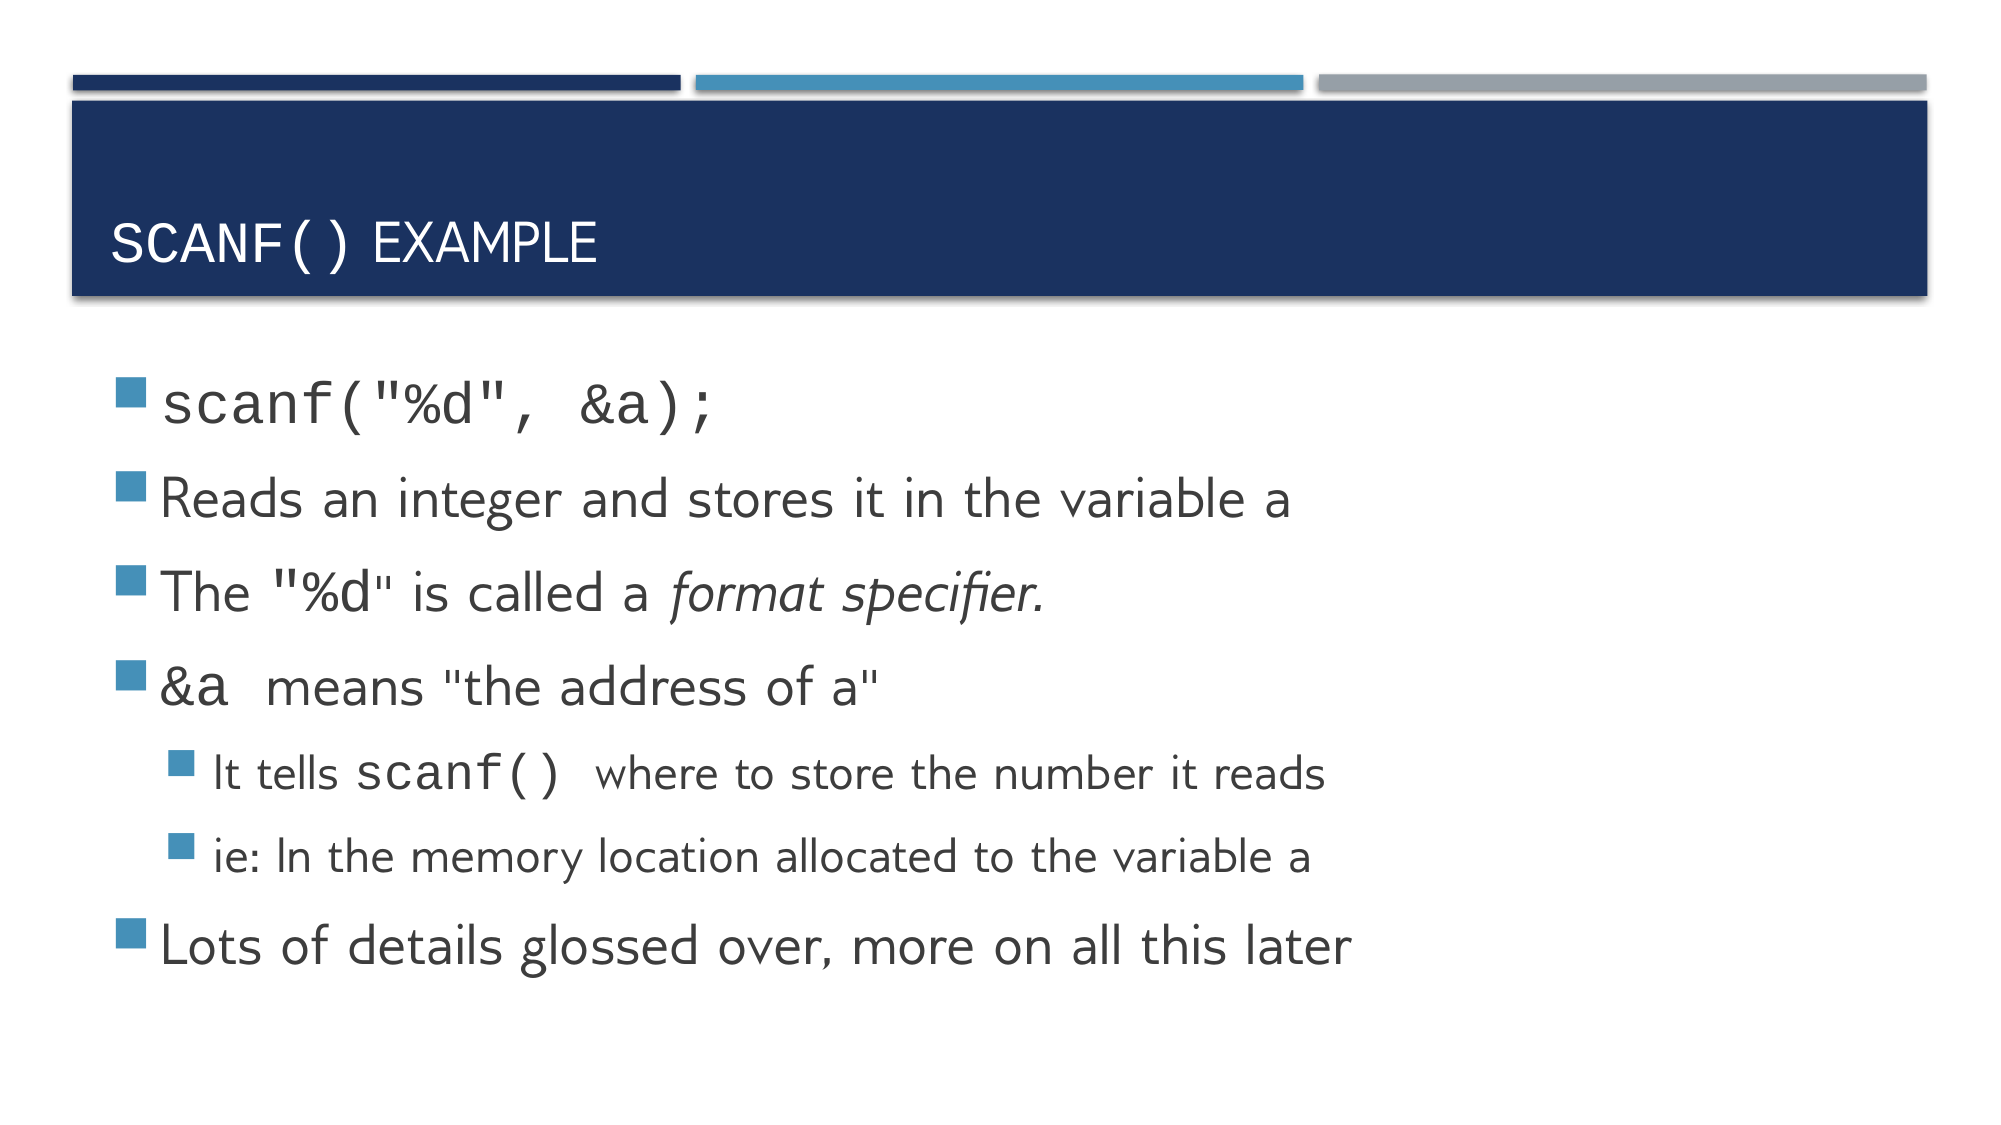

# scanf() Example
scanf("%d", &a);
Reads an integer and stores it in the variable a
The "%d" is called a format specifier.
&a means "the address of a"
It tells scanf() where to store the number it reads
ie: In the memory location allocated to the variable a
Lots of details glossed over, more on all this later